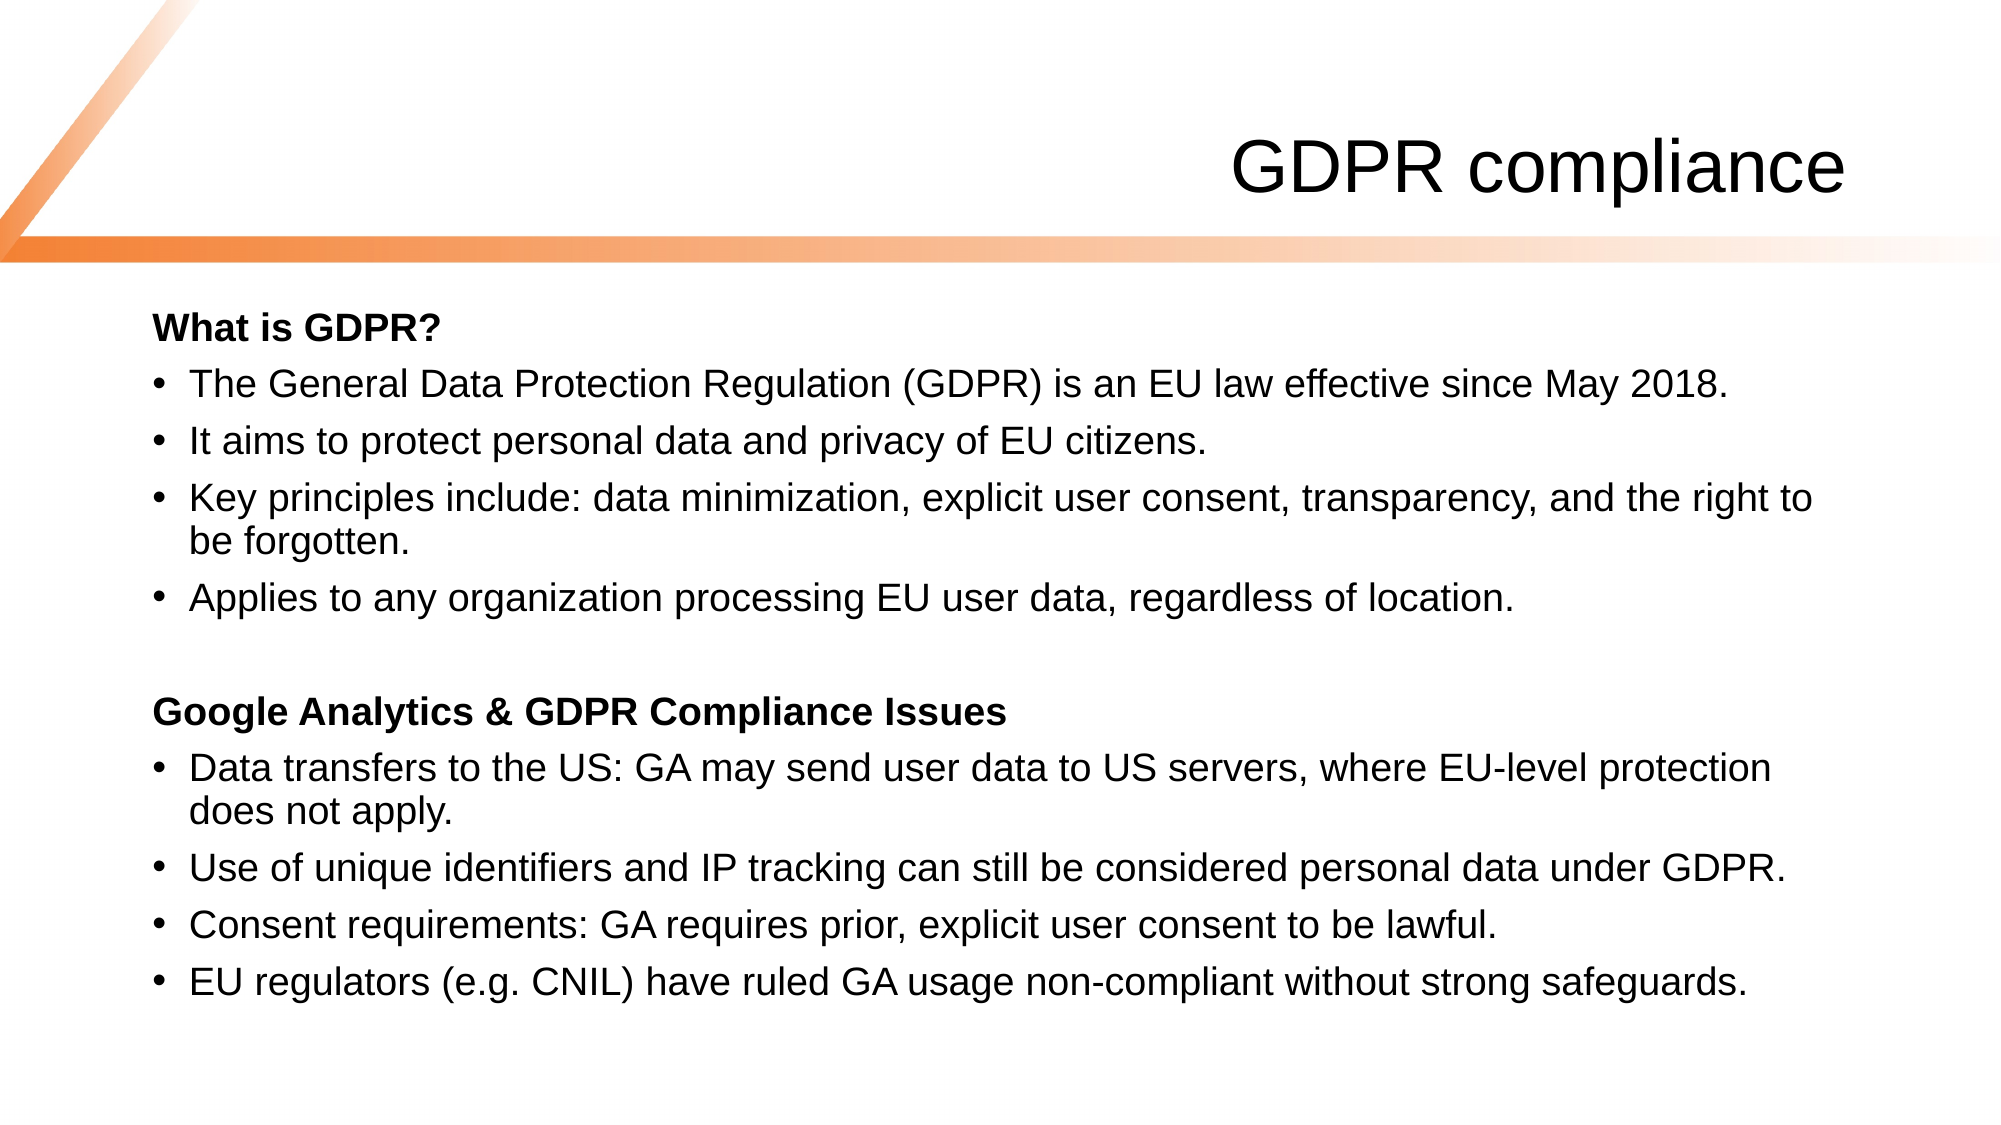

# GDPR compliance
What is GDPR?
The General Data Protection Regulation (GDPR) is an EU law effective since May 2018.
It aims to protect personal data and privacy of EU citizens.
Key principles include: data minimization, explicit user consent, transparency, and the right to be forgotten.
Applies to any organization processing EU user data, regardless of location.

Google Analytics & GDPR Compliance Issues
Data transfers to the US: GA may send user data to US servers, where EU-level protection does not apply.
Use of unique identifiers and IP tracking can still be considered personal data under GDPR.
Consent requirements: GA requires prior, explicit user consent to be lawful.
EU regulators (e.g. CNIL) have ruled GA usage non-compliant without strong safeguards.